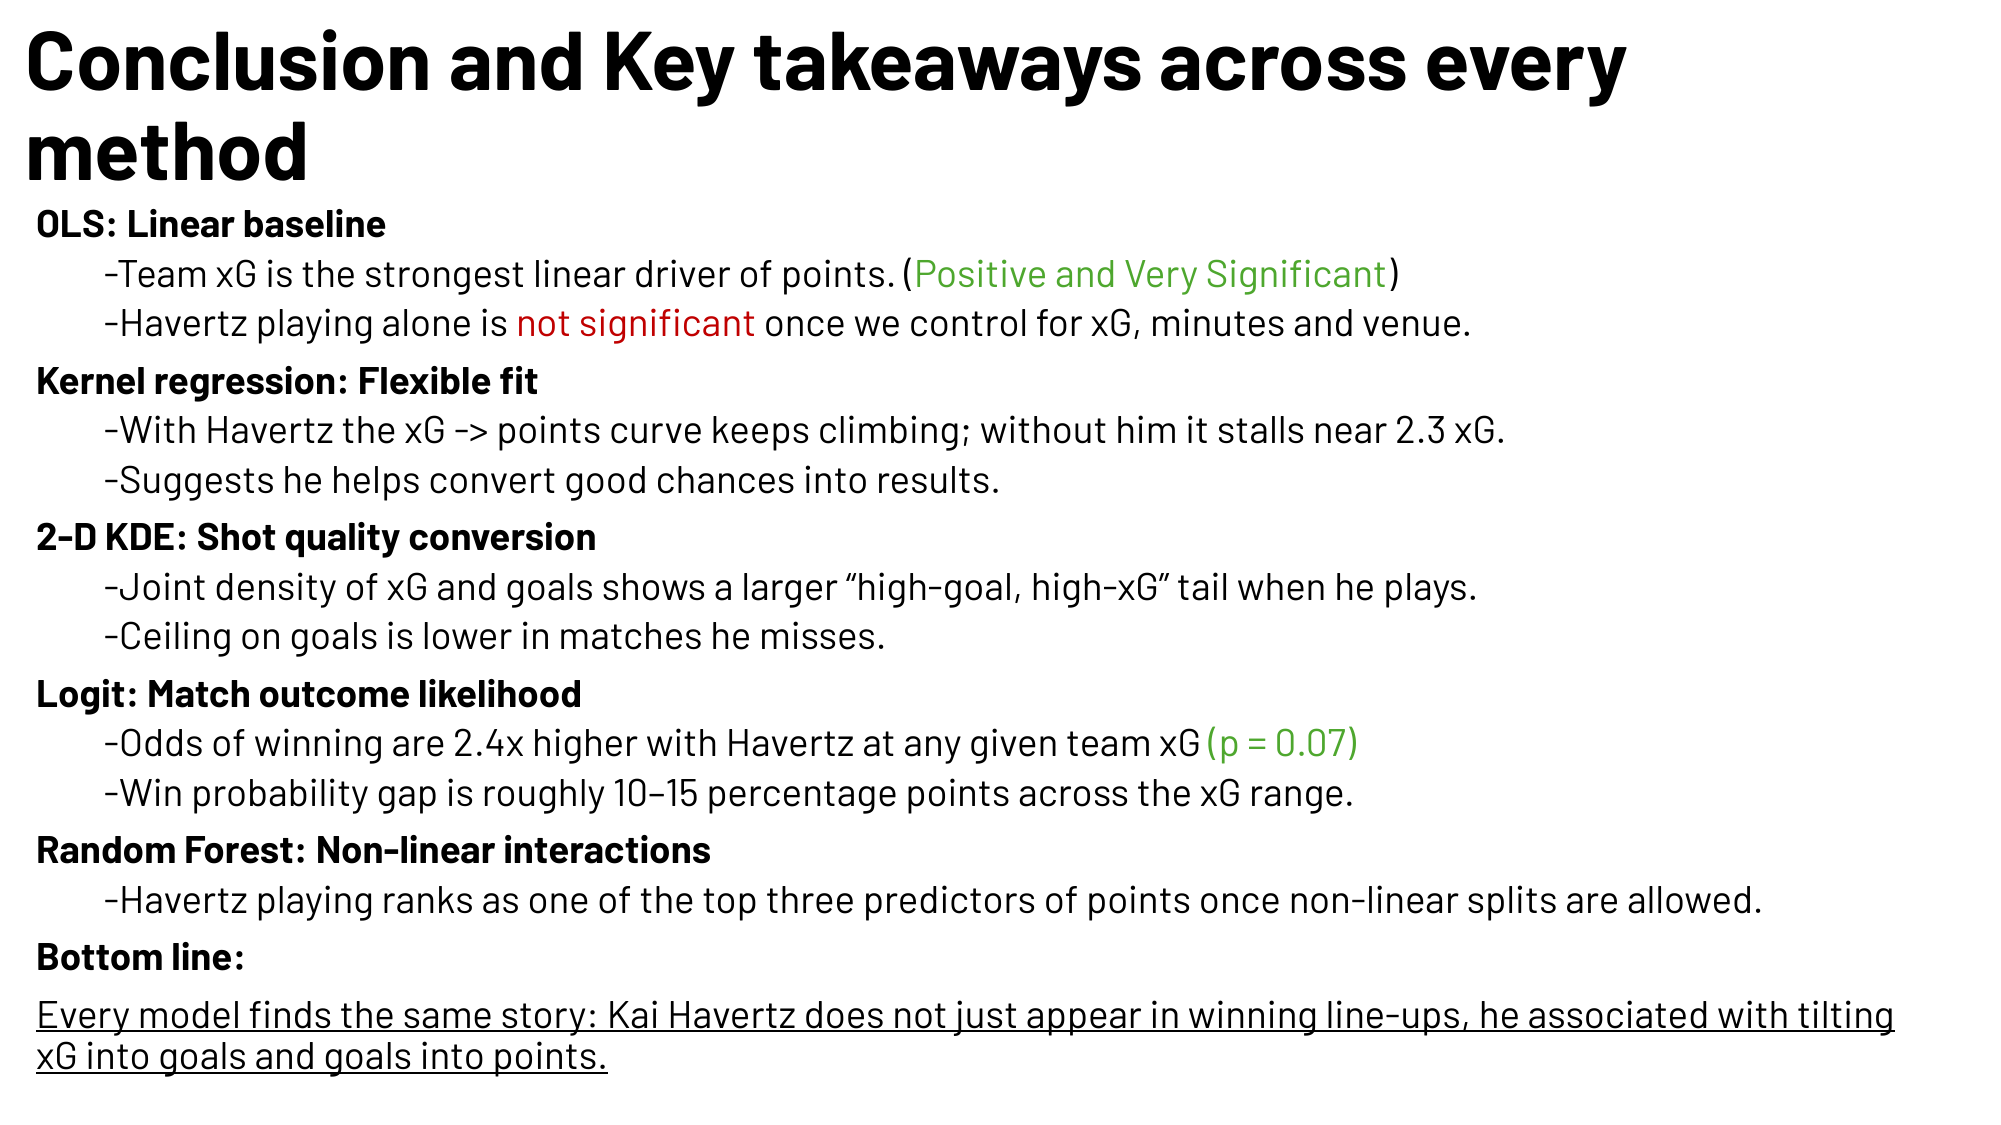

# Conclusion and Key takeaways across every method
OLS: Linear baseline
-Team xG is the strongest linear driver of points. (Positive and Very Significant)
-Havertz playing alone is not significant once we control for xG, minutes and venue.
Kernel regression: Flexible fit
-With Havertz the xG -> points curve keeps climbing; without him it stalls near 2.3 xG.
-Suggests he helps convert good chances into results.
2-D KDE: Shot quality conversion
-Joint density of xG and goals shows a larger “high-goal, high-xG” tail when he plays.
-Ceiling on goals is lower in matches he misses.
Logit: Match outcome likelihood
-Odds of winning are 2.4x higher with Havertz at any given team xG (p = 0.07)
-Win probability gap is roughly 10–15 percentage points across the xG range.
Random Forest: Non-linear interactions
-Havertz playing ranks as one of the top three predictors of points once non-linear splits are allowed.
Bottom line:
Every model finds the same story: Kai Havertz does not just appear in winning line-ups, he associated with tilting xG into goals and goals into points.